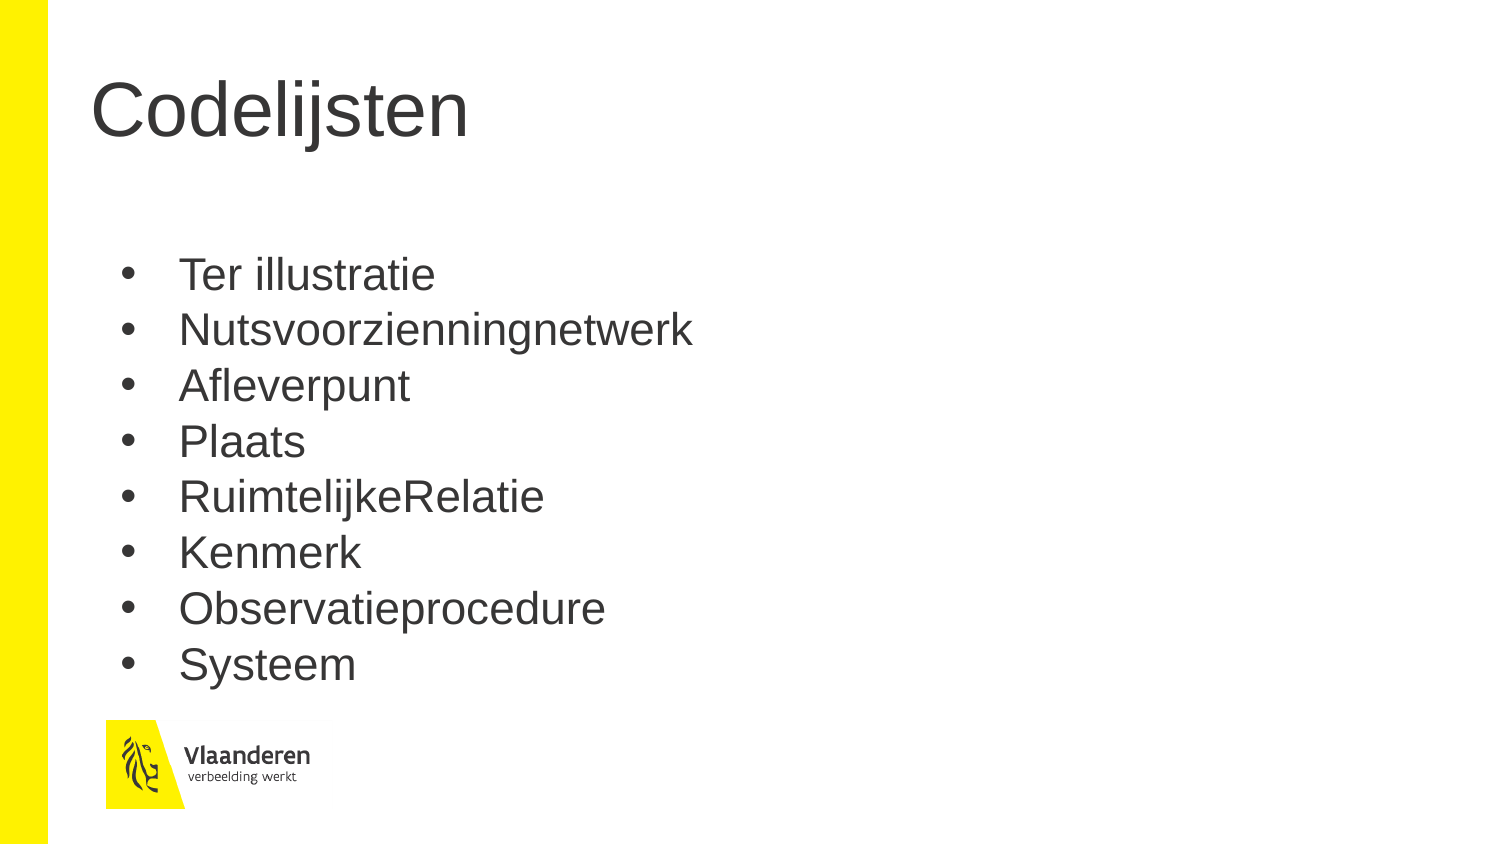

# Codelijsten
Ter illustratie
Nutsvoorzienningnetwerk
Afleverpunt
Plaats
RuimtelijkeRelatie
Kenmerk
Observatieprocedure
Systeem